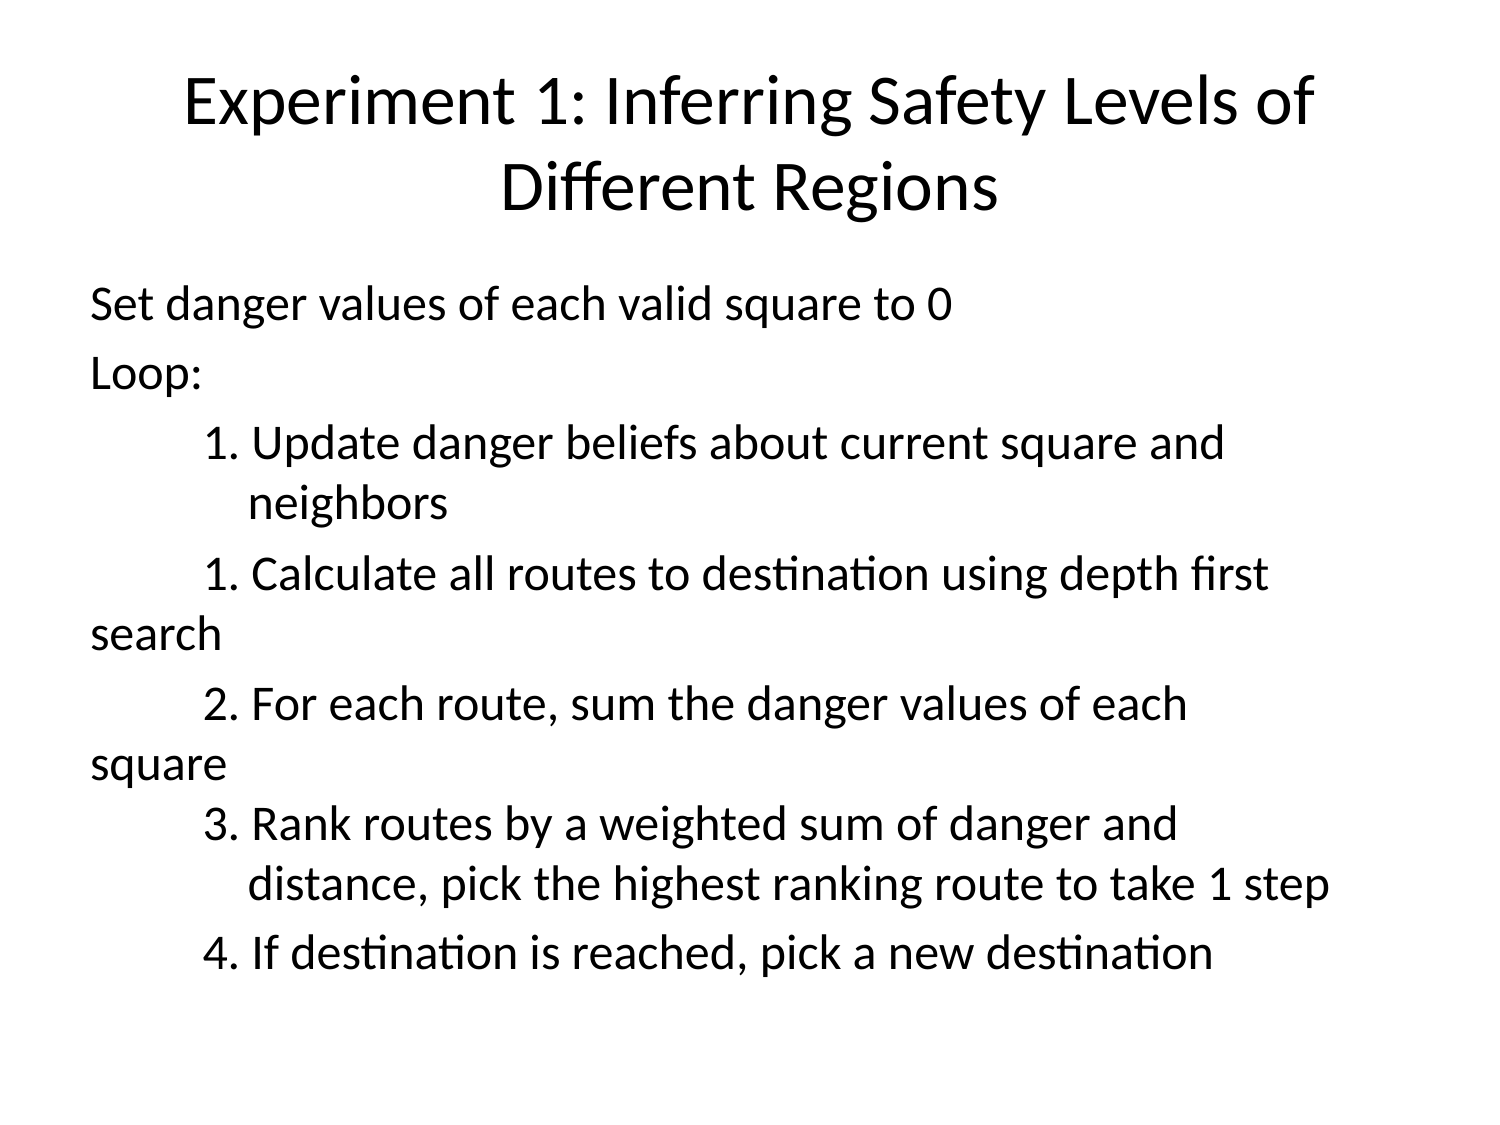

# Experiment 1: Inferring Safety Levels of Different Regions
Set danger values of each valid square to 0
Loop:
	1. Update danger beliefs about current square and 	 	    neighbors
	1. Calculate all routes to destination using depth first     	    search
	2. For each route, sum the danger values of each 	  	    square
	3. Rank routes by a weighted sum of danger and 	     	  	    distance, pick the highest ranking route to take 1 step
	4. If destination is reached, pick a new destination